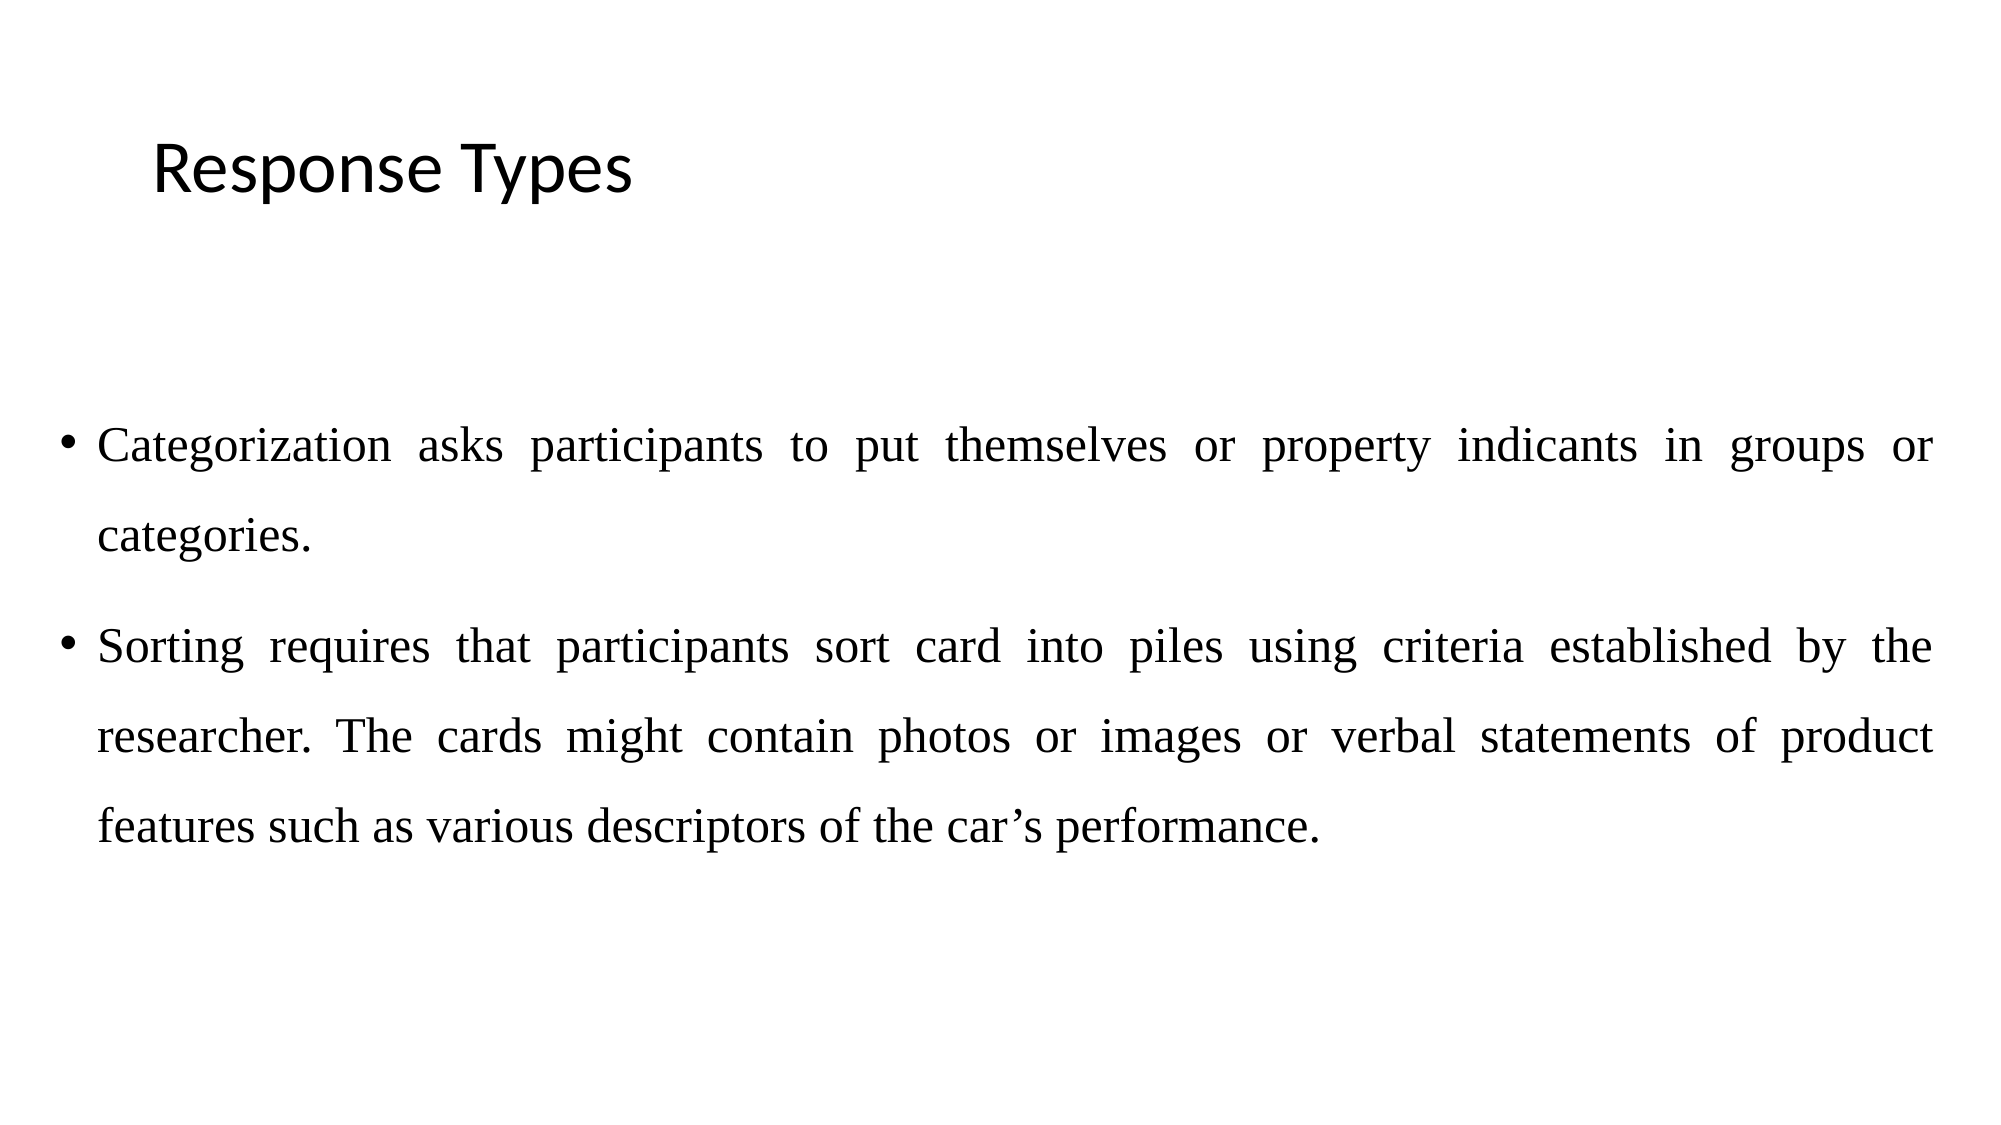

# Response Types
Categorization asks participants to put themselves or property indicants in groups or categories.
Sorting requires that participants sort card into piles using criteria established by the researcher. The cards might contain photos or images or verbal statements of product features such as various descriptors of the car’s performance.
49
29 August 2005